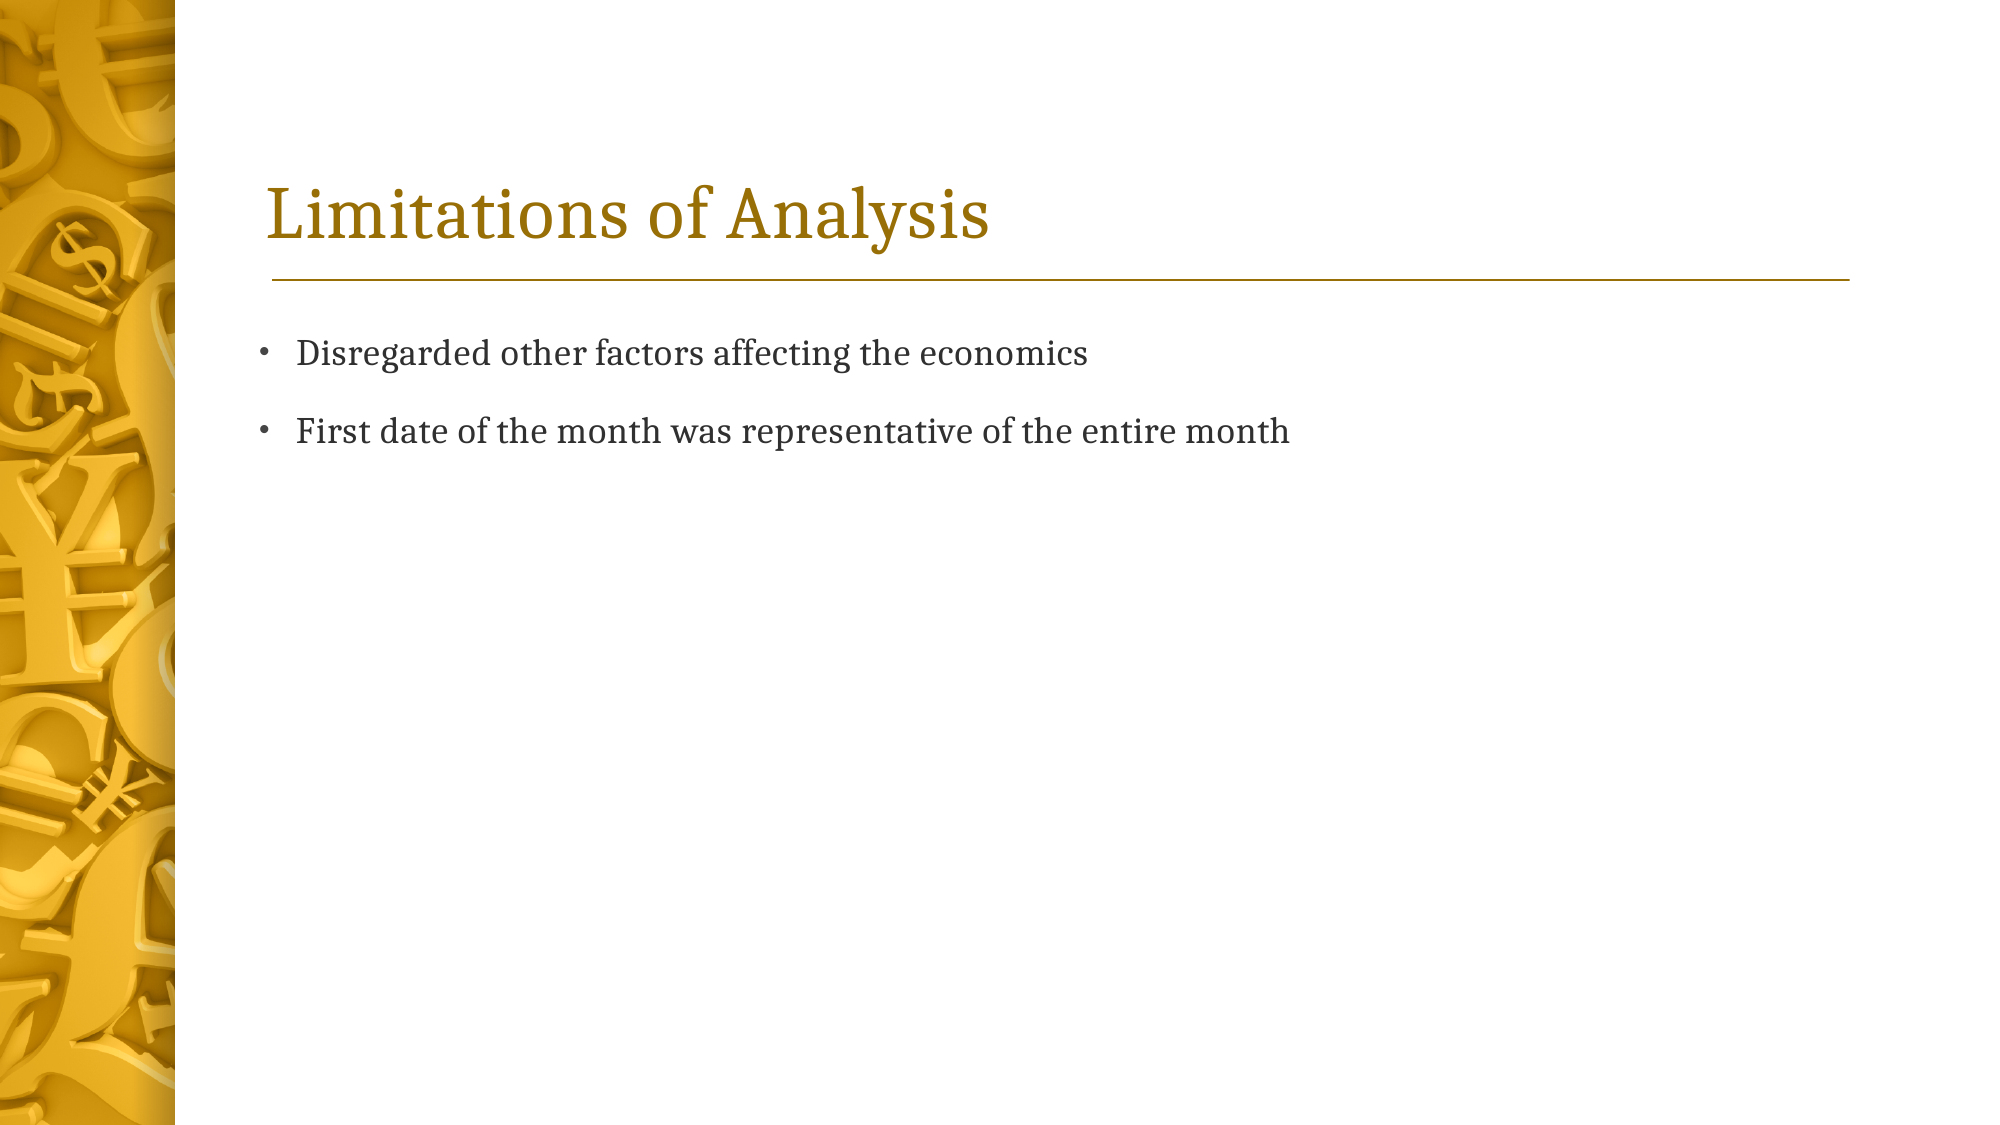

# Limitations of Analysis
Disregarded other factors affecting the economics
First date of the month was representative of the entire month